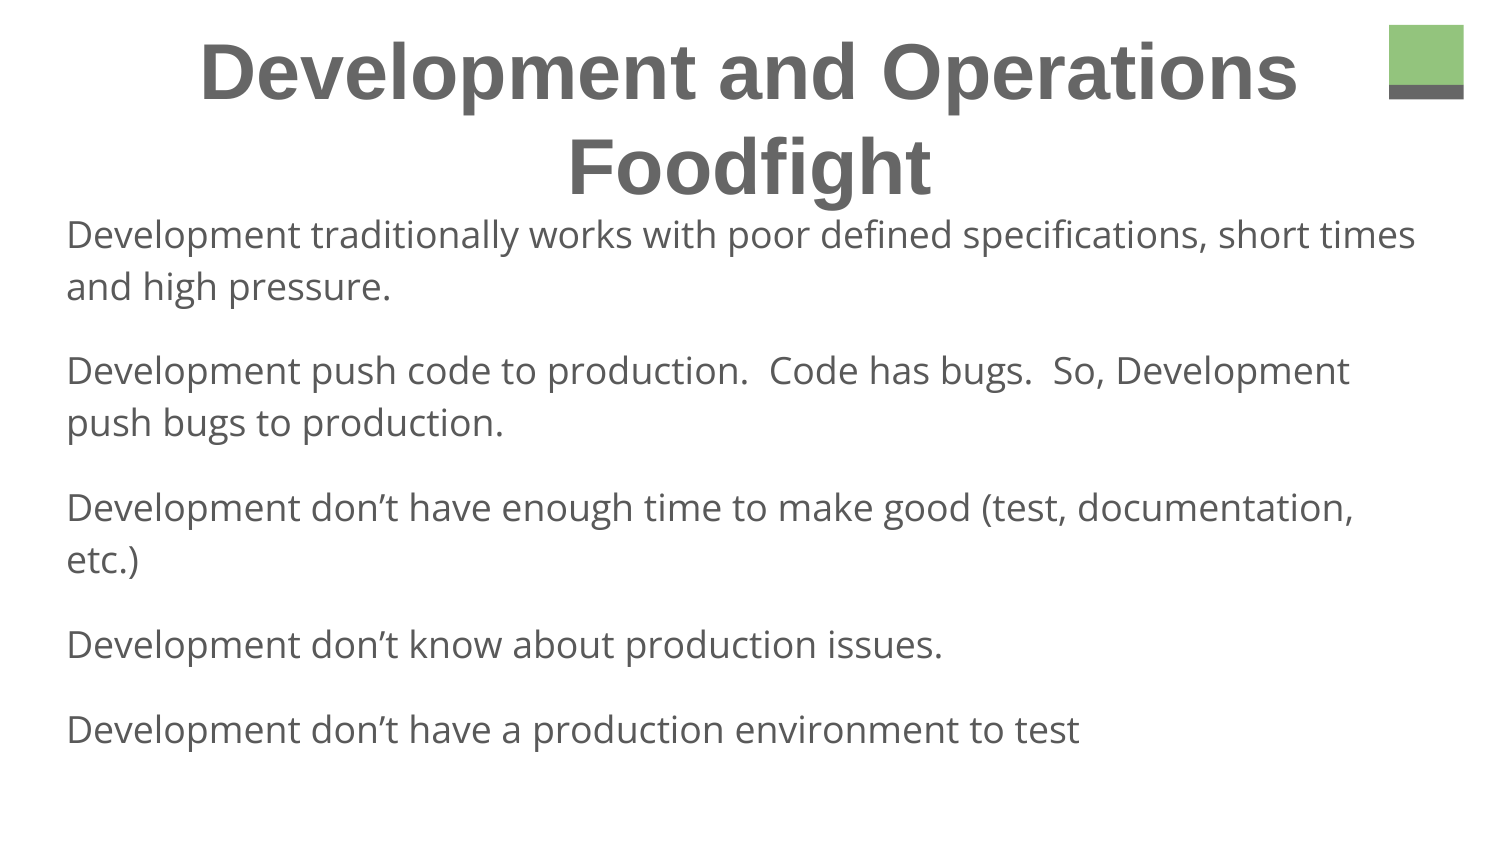

# Development and Operations Foodfight
Development traditionally works with poor defined specifications, short times and high pressure.
Development push code to production.  Code has bugs.  So, Development push bugs to production.
Development don’t have enough time to make good (test, documentation, etc.)
Development don’t know about production issues.
Development don’t have a production environment to test